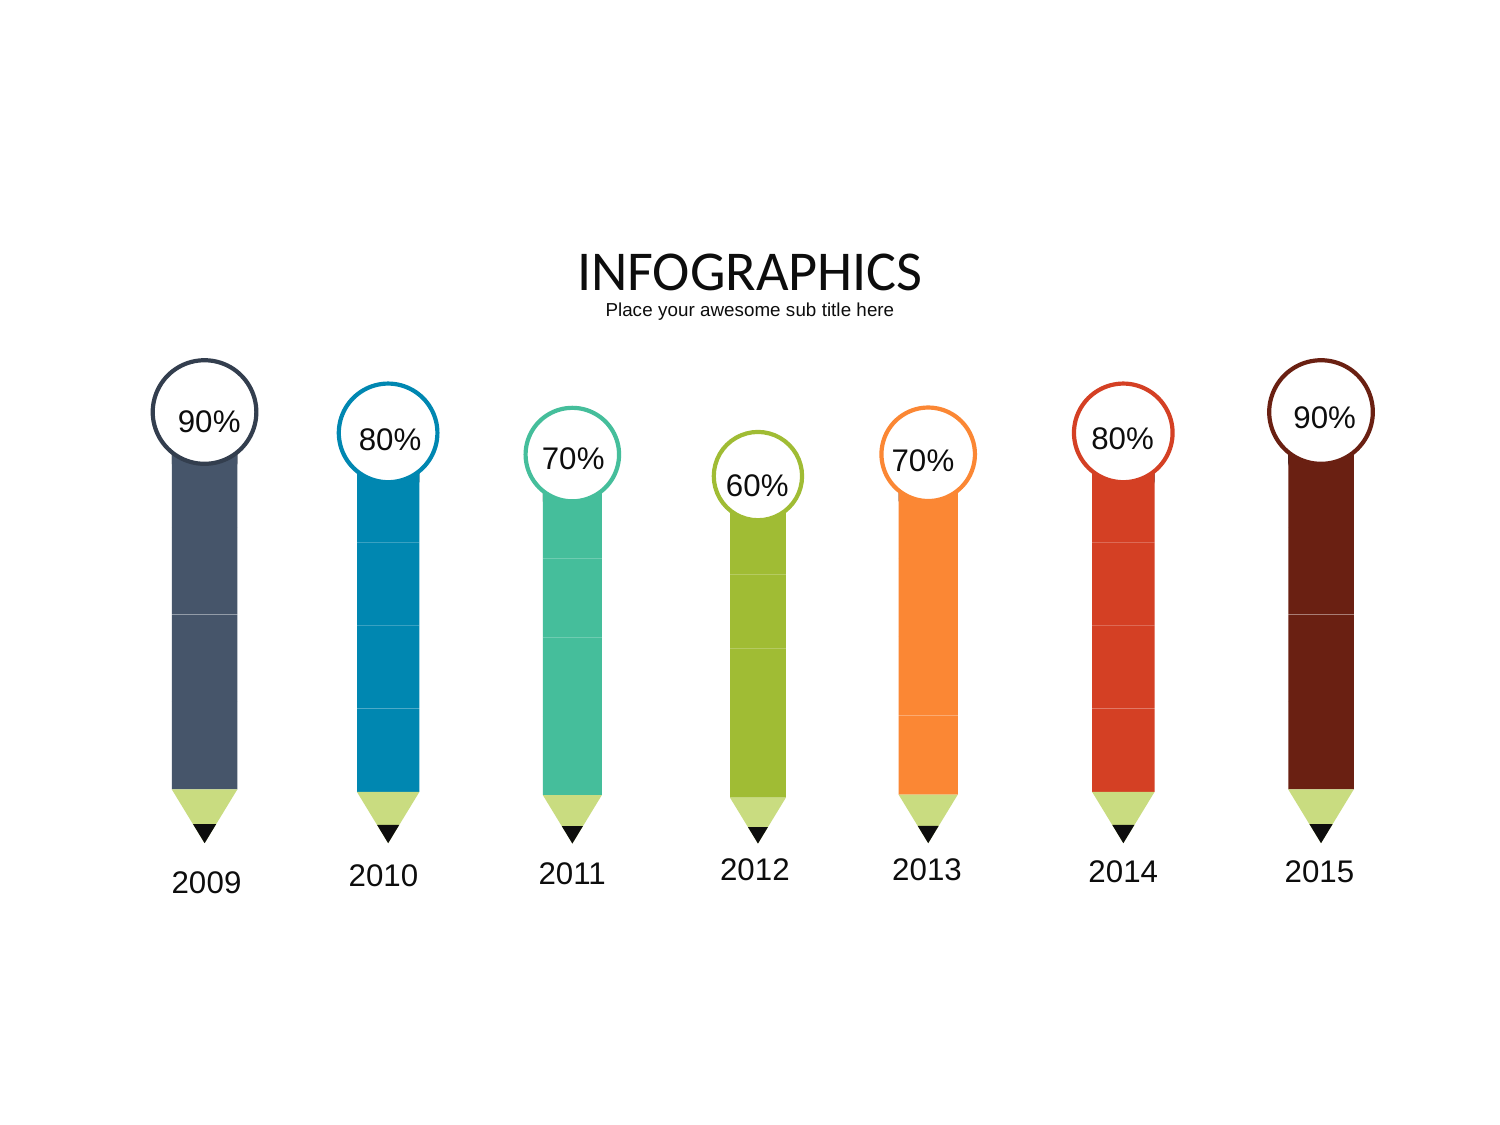

INFOGRAPHICS
Place your awesome sub title here

90%
90%
80%
80%
70%
70%
60%
2012
2013
2014
2015
2011
2010
2009